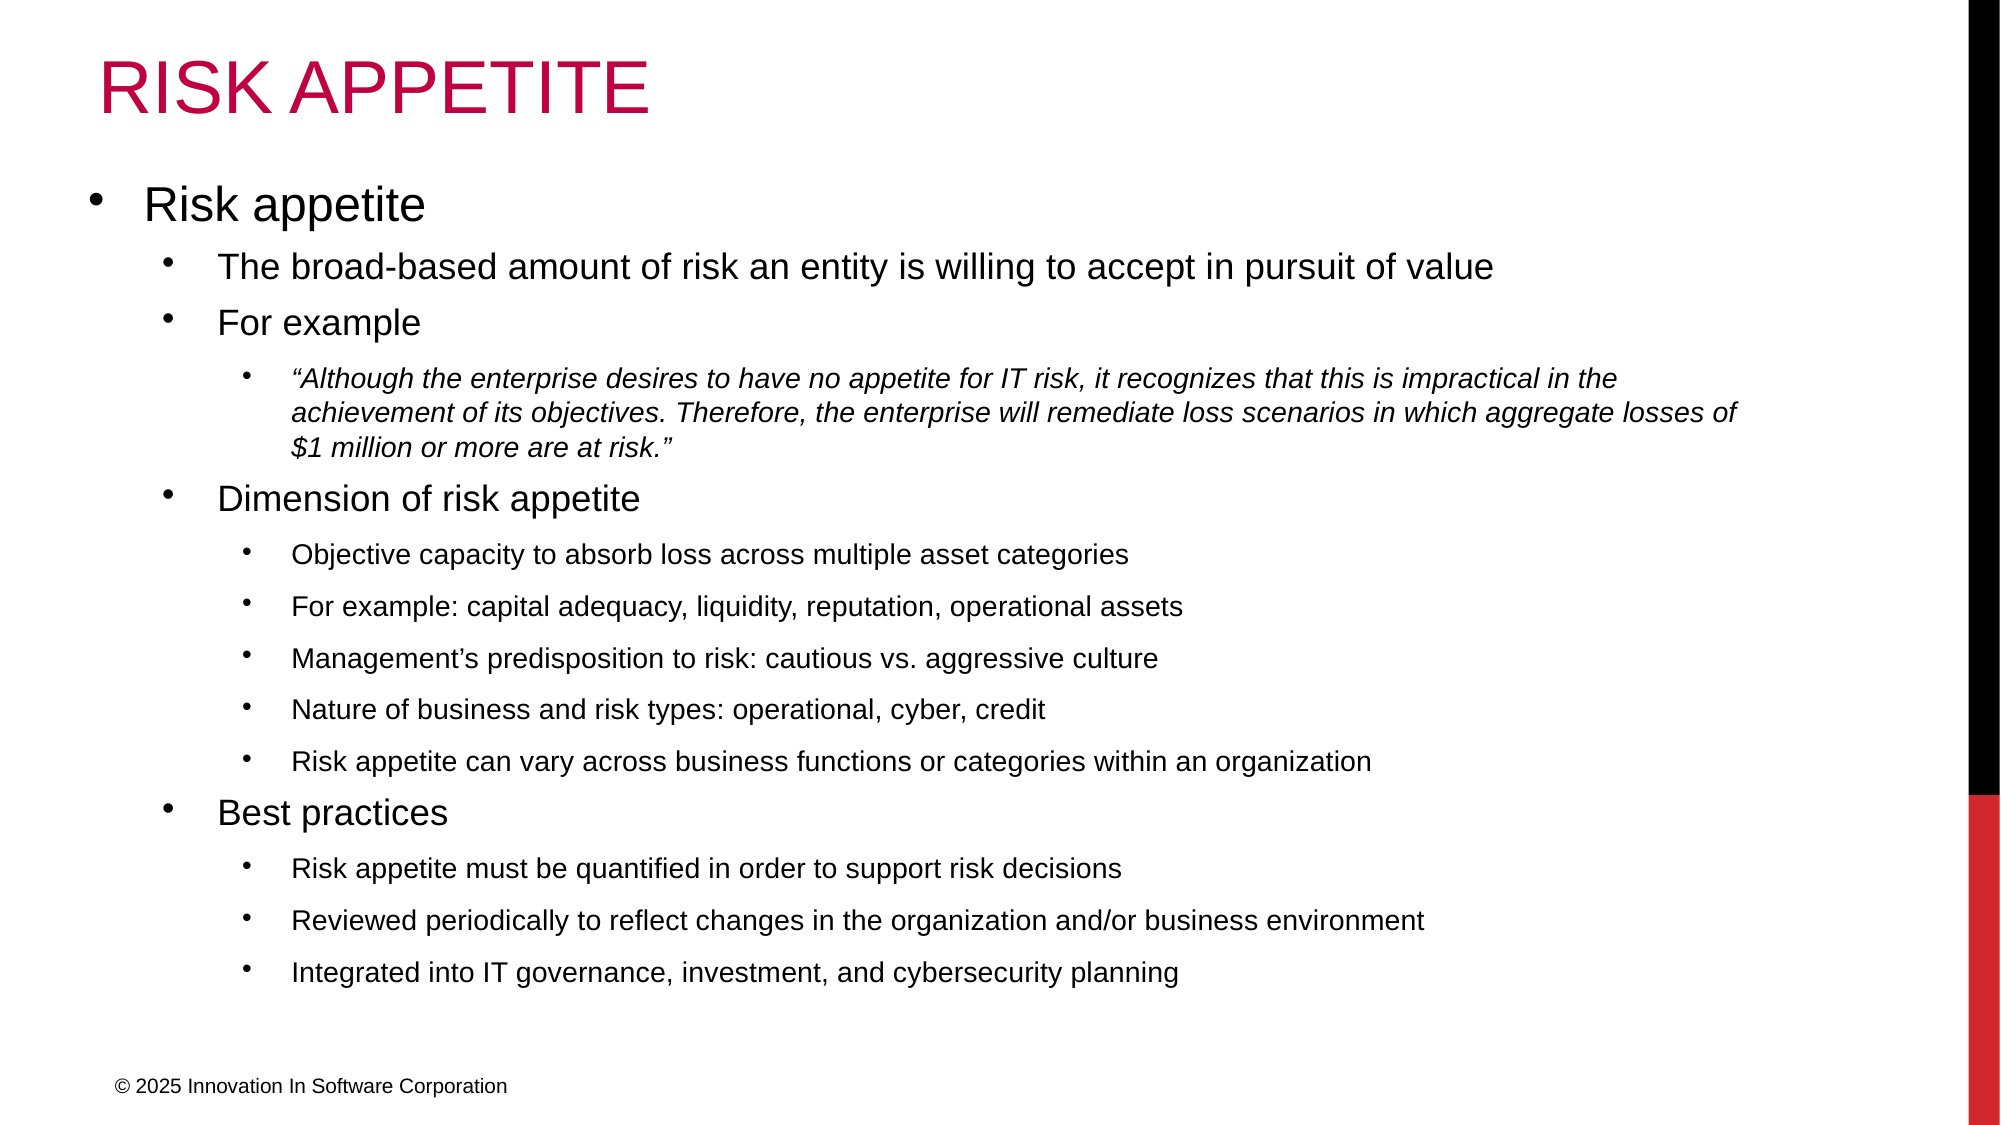

# Risk Appetite
Risk appetite
The broad-based amount of risk an entity is willing to accept in pursuit of value
For example
“Although the enterprise desires to have no appetite for IT risk, it recognizes that this is impractical in the achievement of its objectives. Therefore, the enterprise will remediate loss scenarios in which aggregate losses of $1 million or more are at risk.”
Dimension of risk appetite
Objective capacity to absorb loss across multiple asset categories
For example: capital adequacy, liquidity, reputation, operational assets
Management’s predisposition to risk: cautious vs. aggressive culture
Nature of business and risk types: operational, cyber, credit
Risk appetite can vary across business functions or categories within an organization
Best practices
Risk appetite must be quantified in order to support risk decisions
Reviewed periodically to reflect changes in the organization and/or business environment
Integrated into IT governance, investment, and cybersecurity planning
© 2025 Innovation In Software Corporation